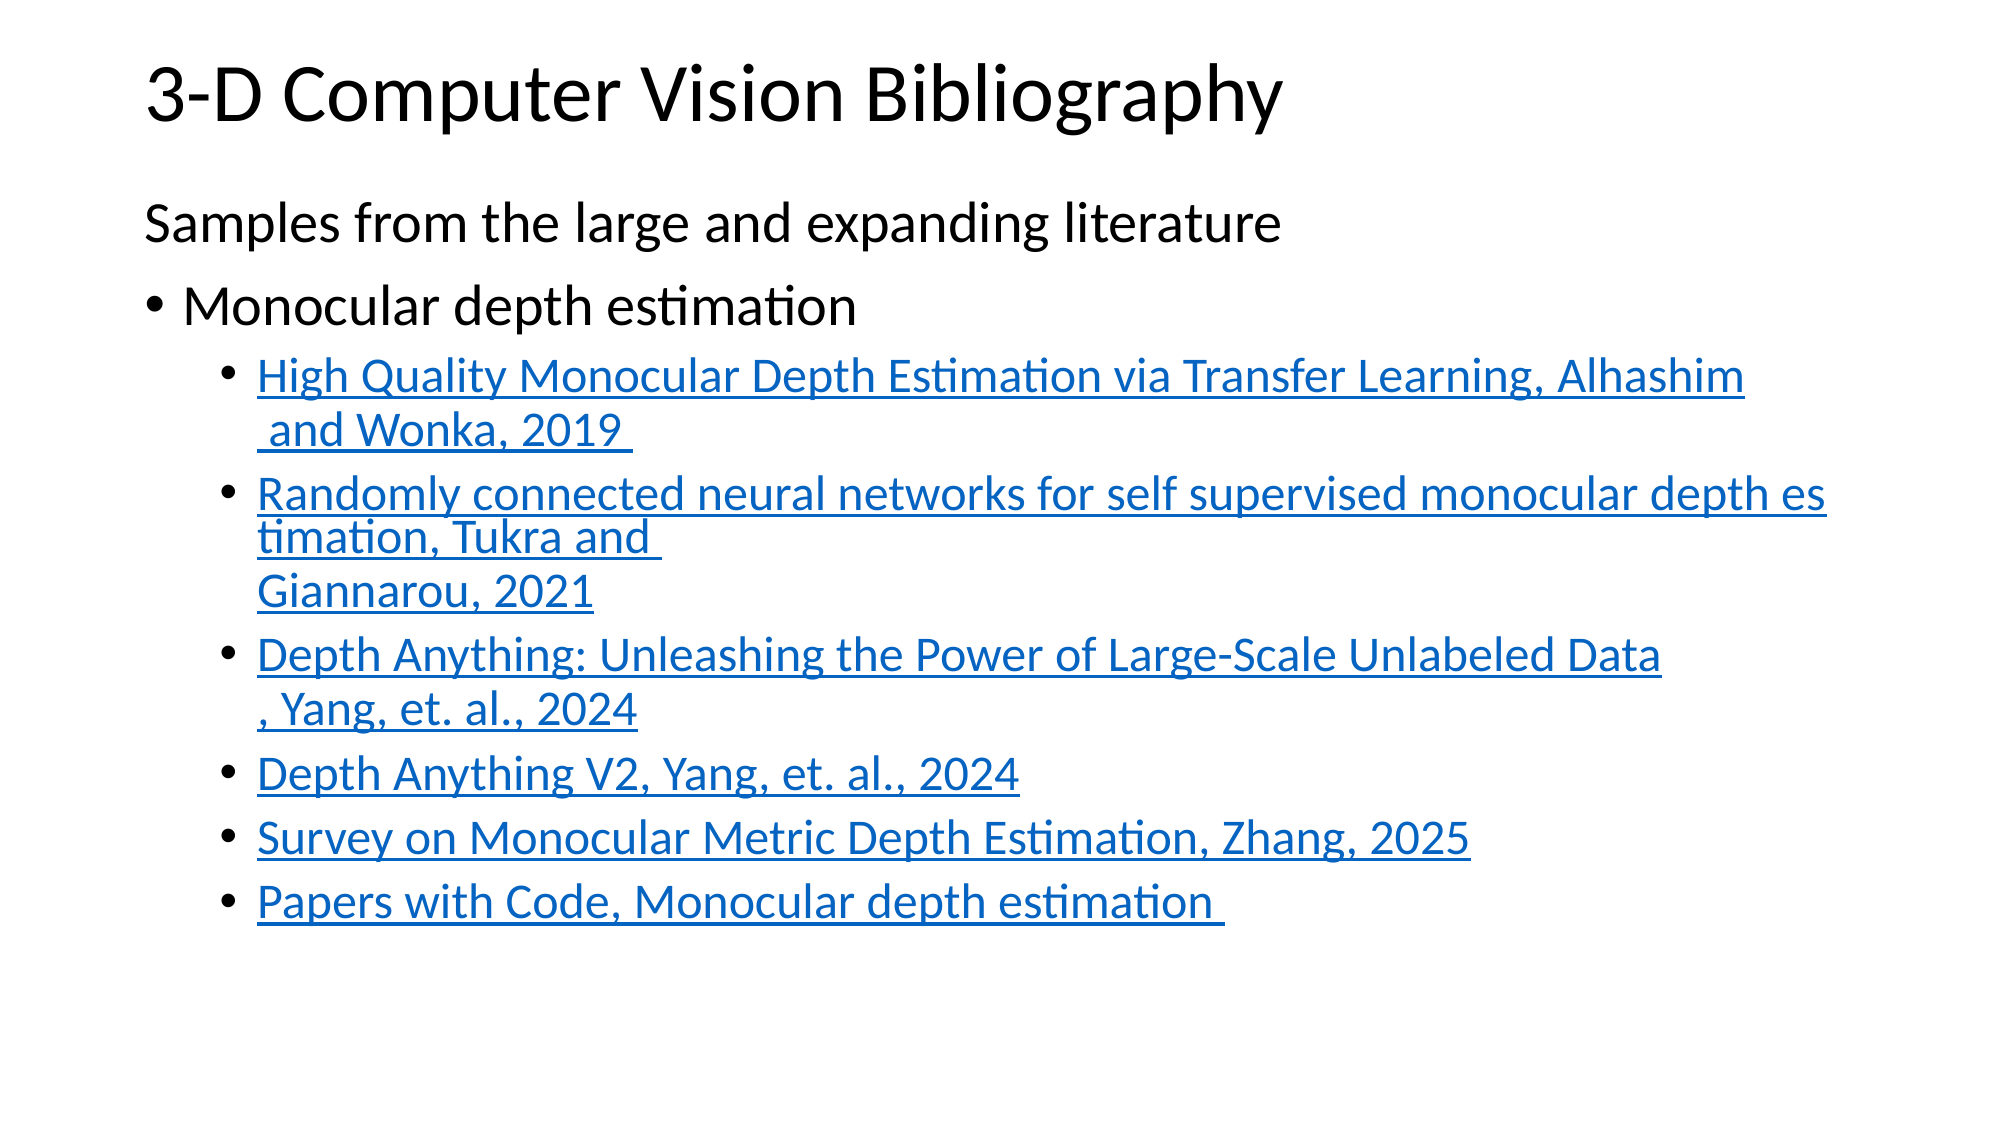

# 3-D Computer Vision Bibliography
Samples from the large and expanding literature
Monocular depth estimation
High Quality Monocular Depth Estimation via Transfer Learning, Alhashim and Wonka, 2019
Randomly connected neural networks for self supervised monocular depth estimation, Tukra and Giannarou, 2021
Depth Anything: Unleashing the Power of Large-Scale Unlabeled Data, Yang, et. al., 2024
Depth Anything V2, Yang, et. al., 2024
Survey on Monocular Metric Depth Estimation, Zhang, 2025
Papers with Code, Monocular depth estimation